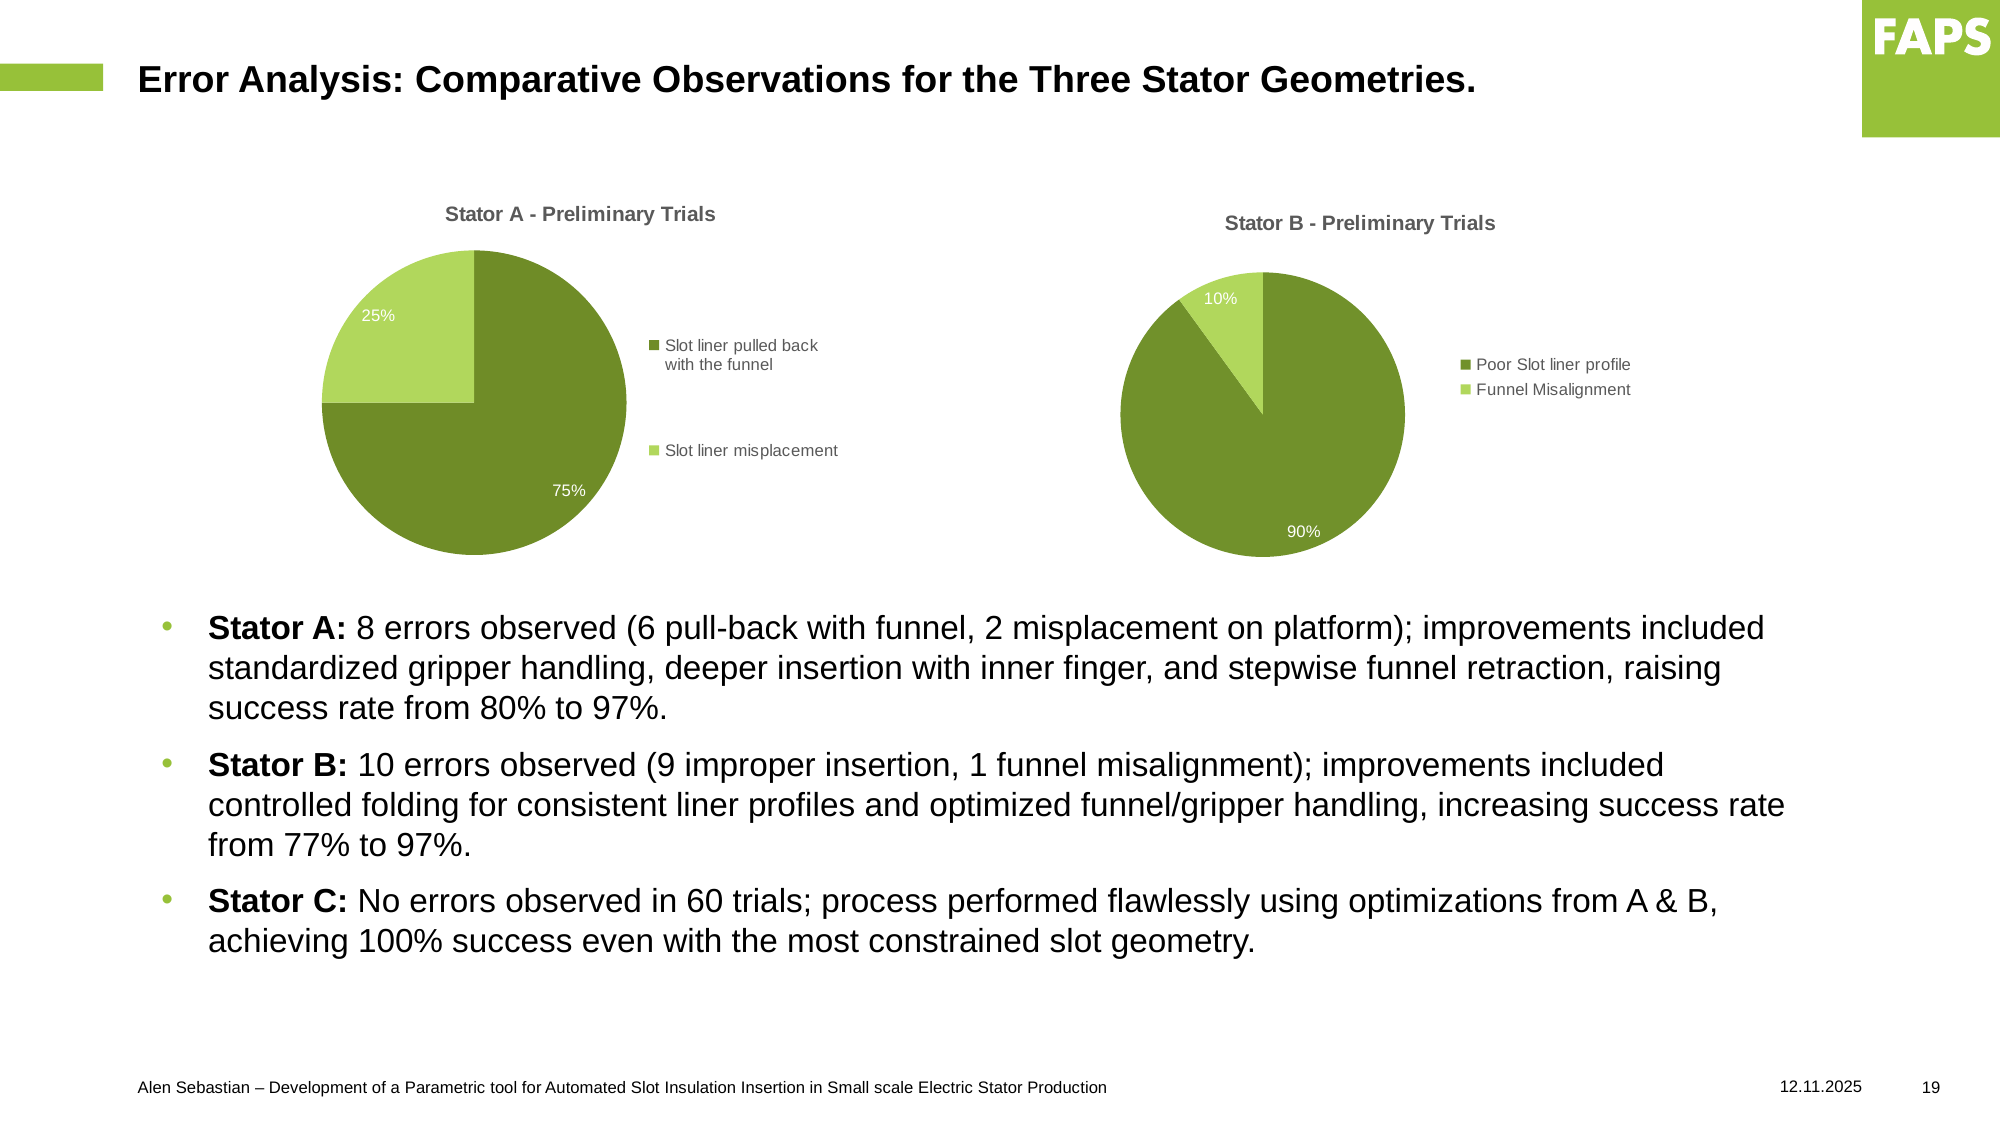

# Error Analysis: Comparative Observations for the Three Stator Geometries.

### Chart: Stator B - Preliminary Trials

| Category |  |
|---|---|
| Poor Slot liner profile | 0.9 |
| Funnel Misalignment | 0.1 |

### Chart: Stator A - Preliminary Trials

| Category |  |
|---|---|
| Slot liner pulled back with the funnel | 0.75 |
| Slot liner misplacement | 0.25 |
Stator A: 8 errors observed (6 pull-back with funnel, 2 misplacement on platform); improvements included standardized gripper handling, deeper insertion with inner finger, and stepwise funnel retraction, raising success rate from 80% to 97%.
Stator B: 10 errors observed (9 improper insertion, 1 funnel misalignment); improvements included controlled folding for consistent liner profiles and optimized funnel/gripper handling, increasing success rate from 77% to 97%.
Stator C: No errors observed in 60 trials; process performed flawlessly using optimizations from A & B, achieving 100% success even with the most constrained slot geometry.
12.11.2025

Alen Sebastian – Development of a Parametric tool for Automated Slot Insulation Insertion in Small scale Electric Stator Production

19